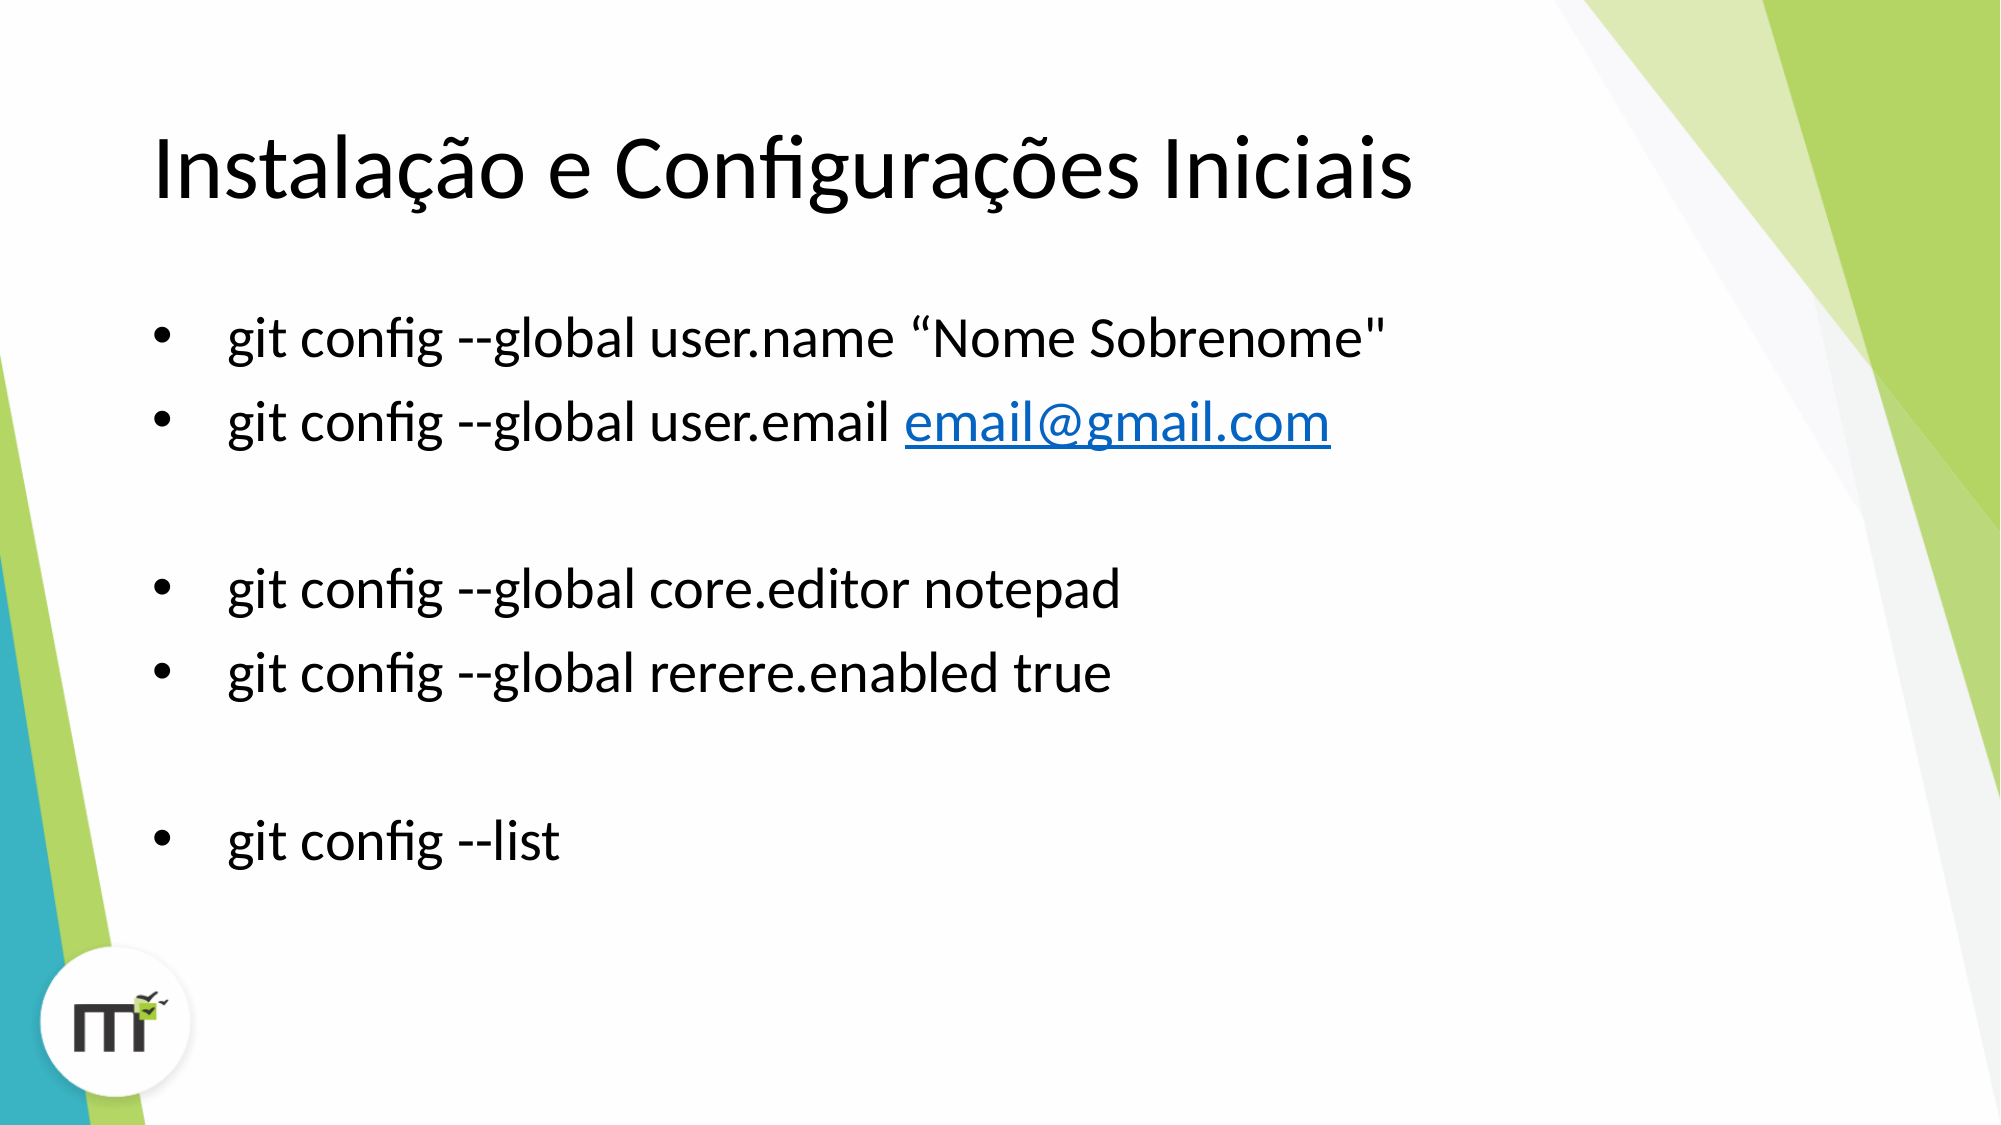

# Instalação e Configurações Iniciais
git config --global user.name “Nome Sobrenome"
git config --global user.email email@gmail.com

git config --global core.editor notepad
git config --global rerere.enabled true

git config --list